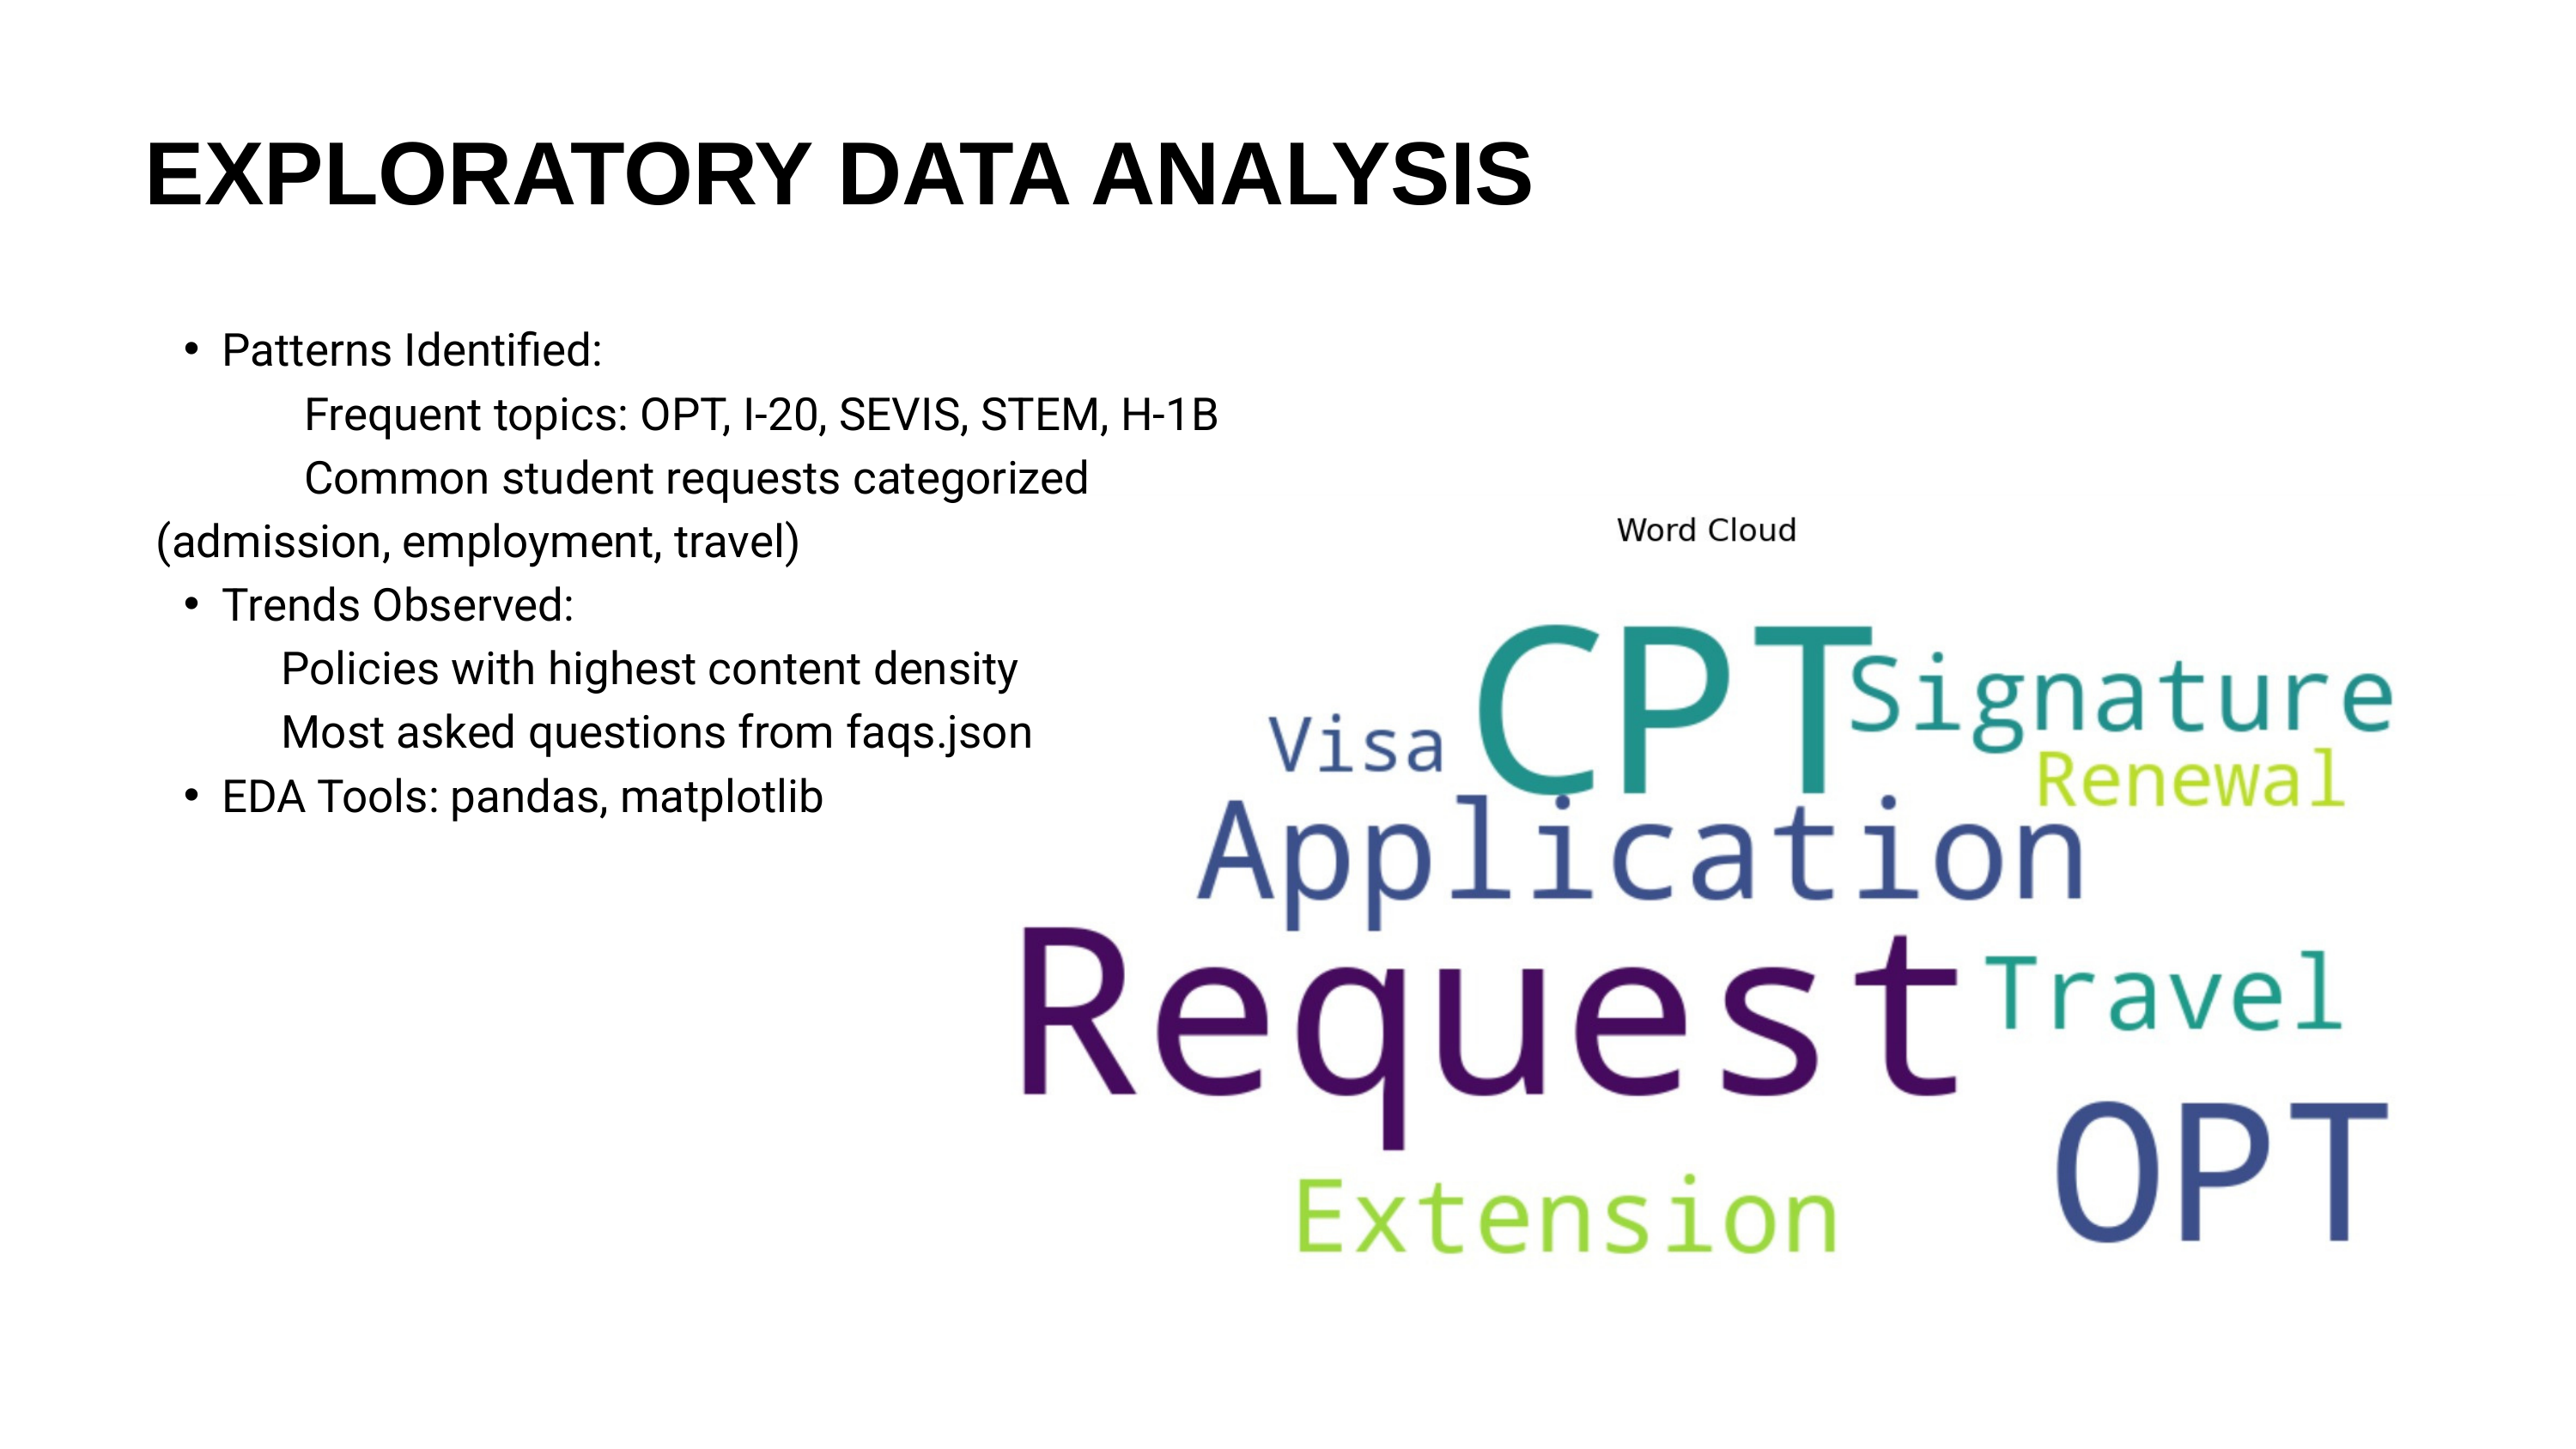

EXPLORATORY DATA ANALYSIS
Patterns Identified:
              Frequent topics: OPT, I-20, SEVIS, STEM, H-1B
              Common student requests categorized                     (admission, employment, travel)
Trends Observed:
            Policies with highest content density
            Most asked questions from faqs.json
EDA Tools: pandas, matplotlib